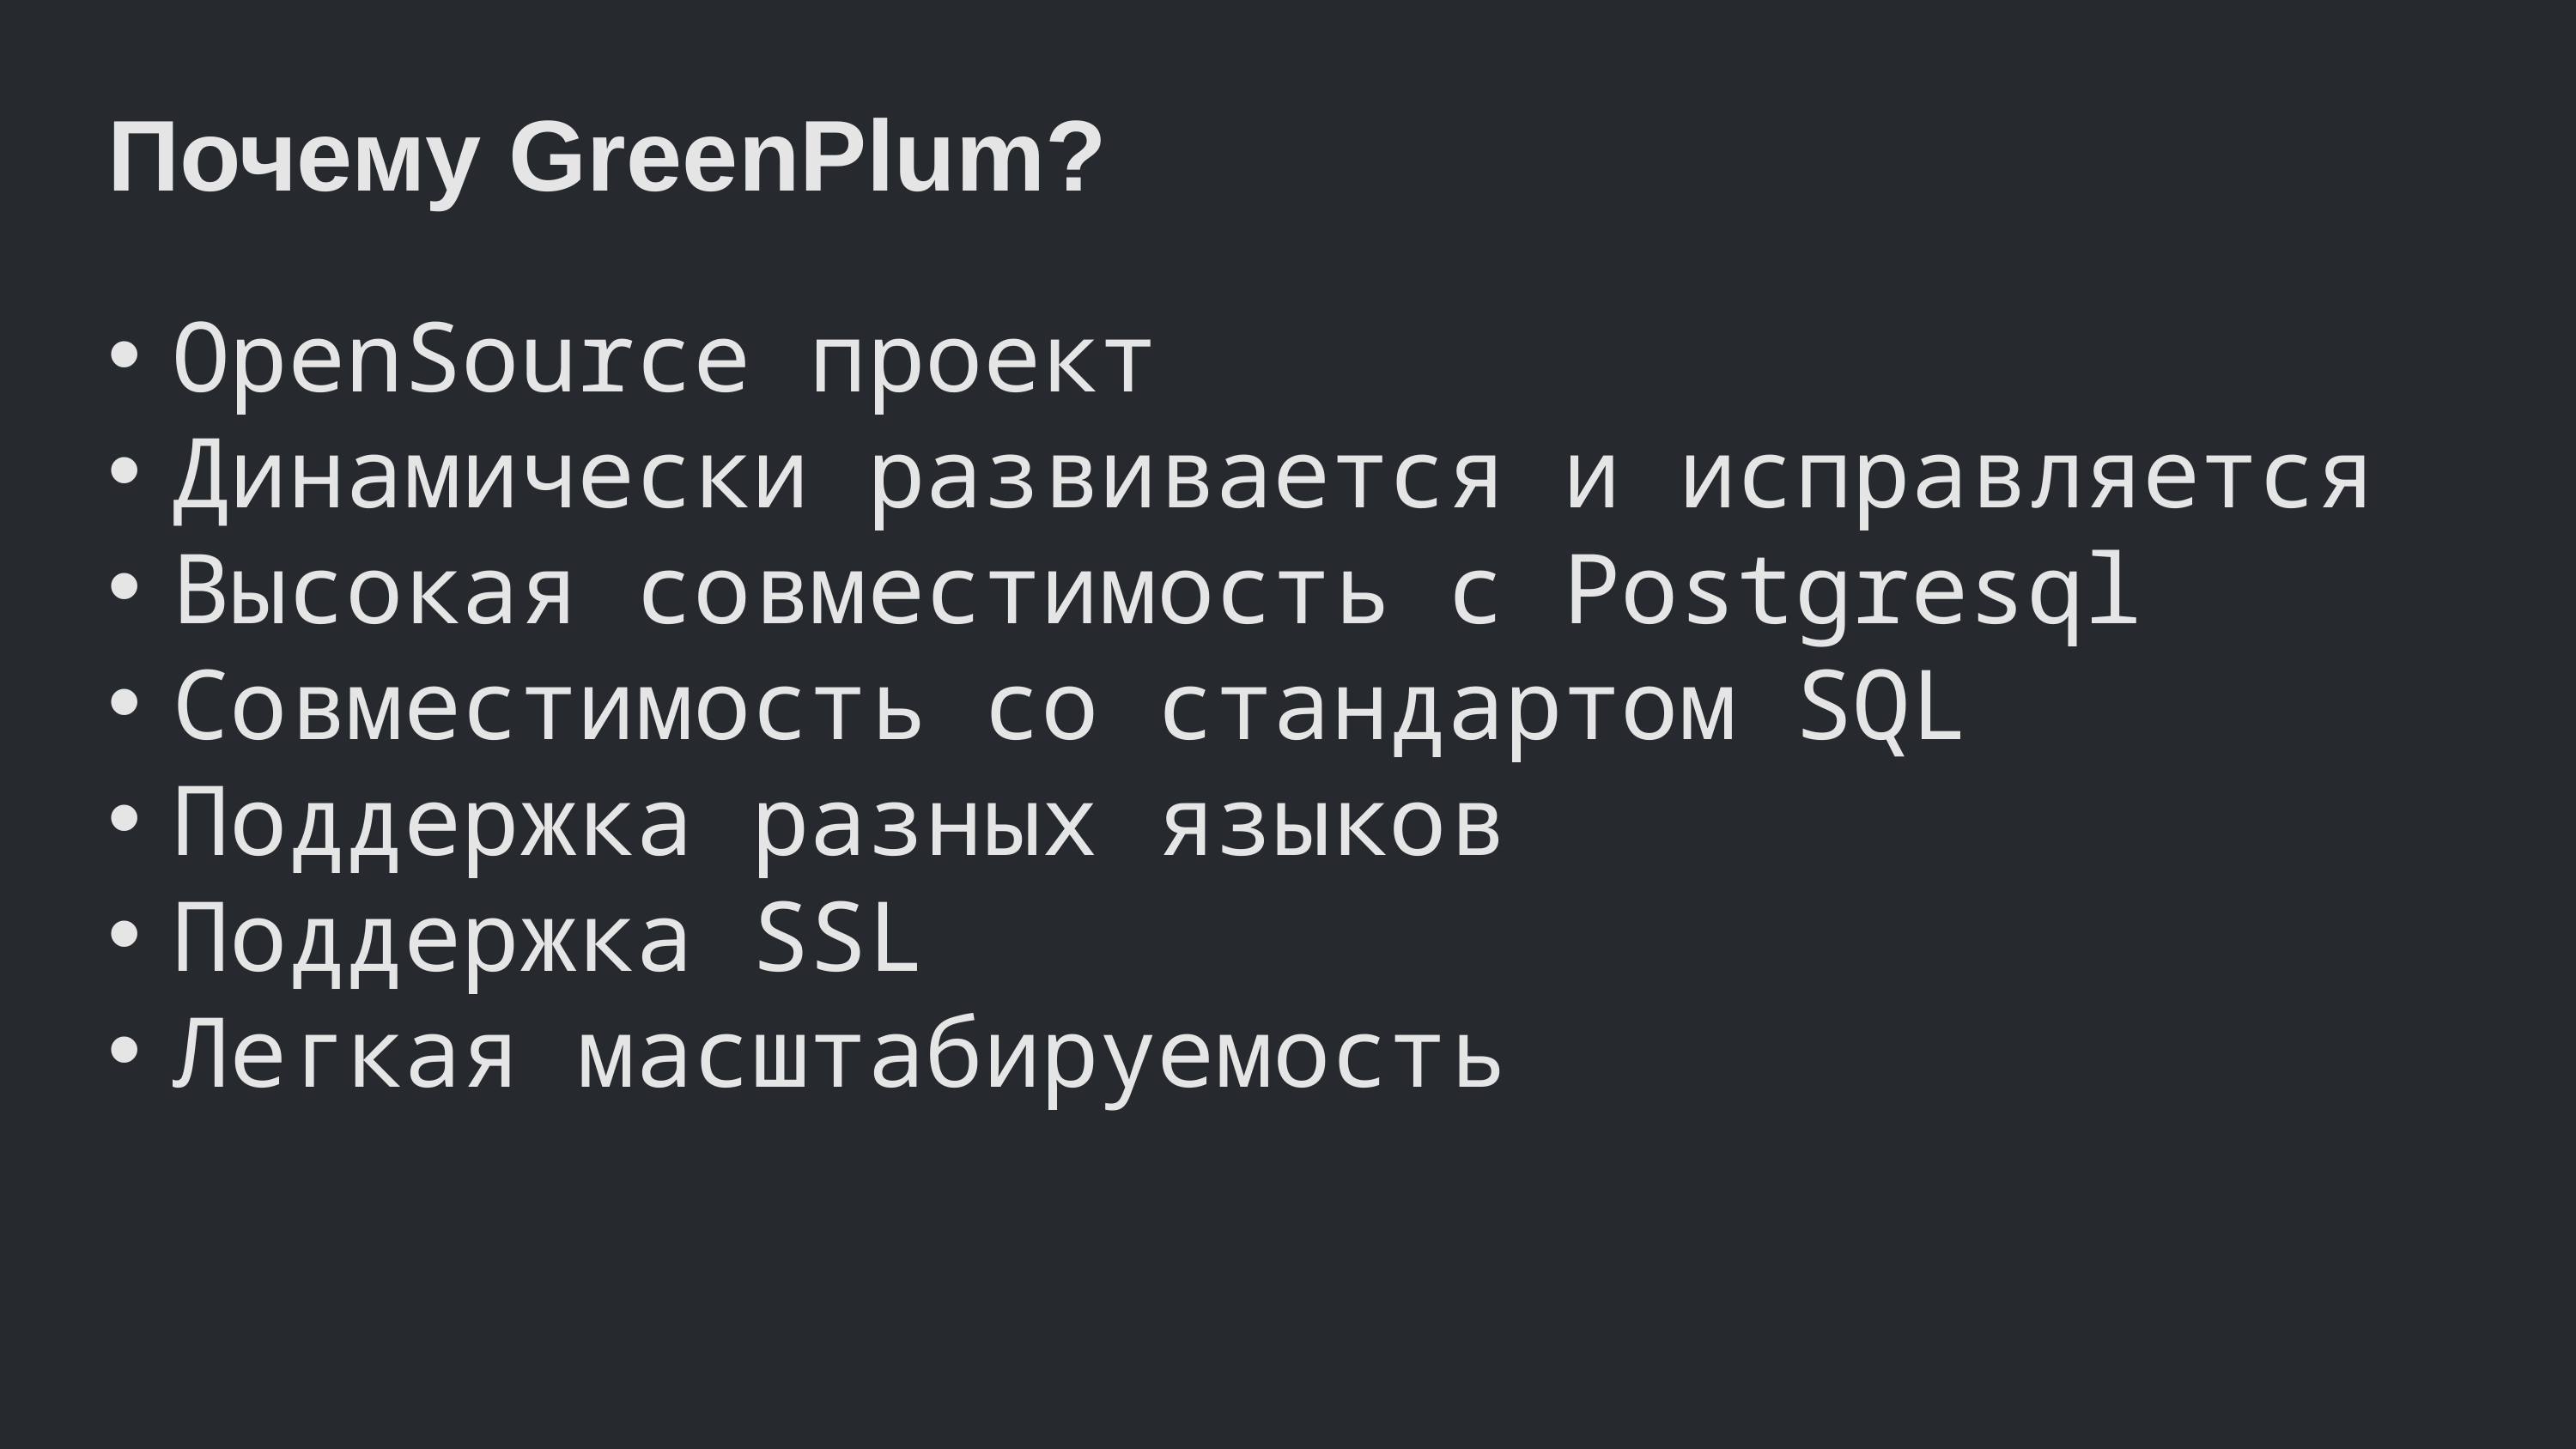

Почему GreenPlum?
OpenSource проект
Динамически развивается и исправляется
Высокая совместимость с Postgresql
Совместимость со стандартом SQL
Поддержка разных языков
Поддержка SSL
Легкая масштабируемость